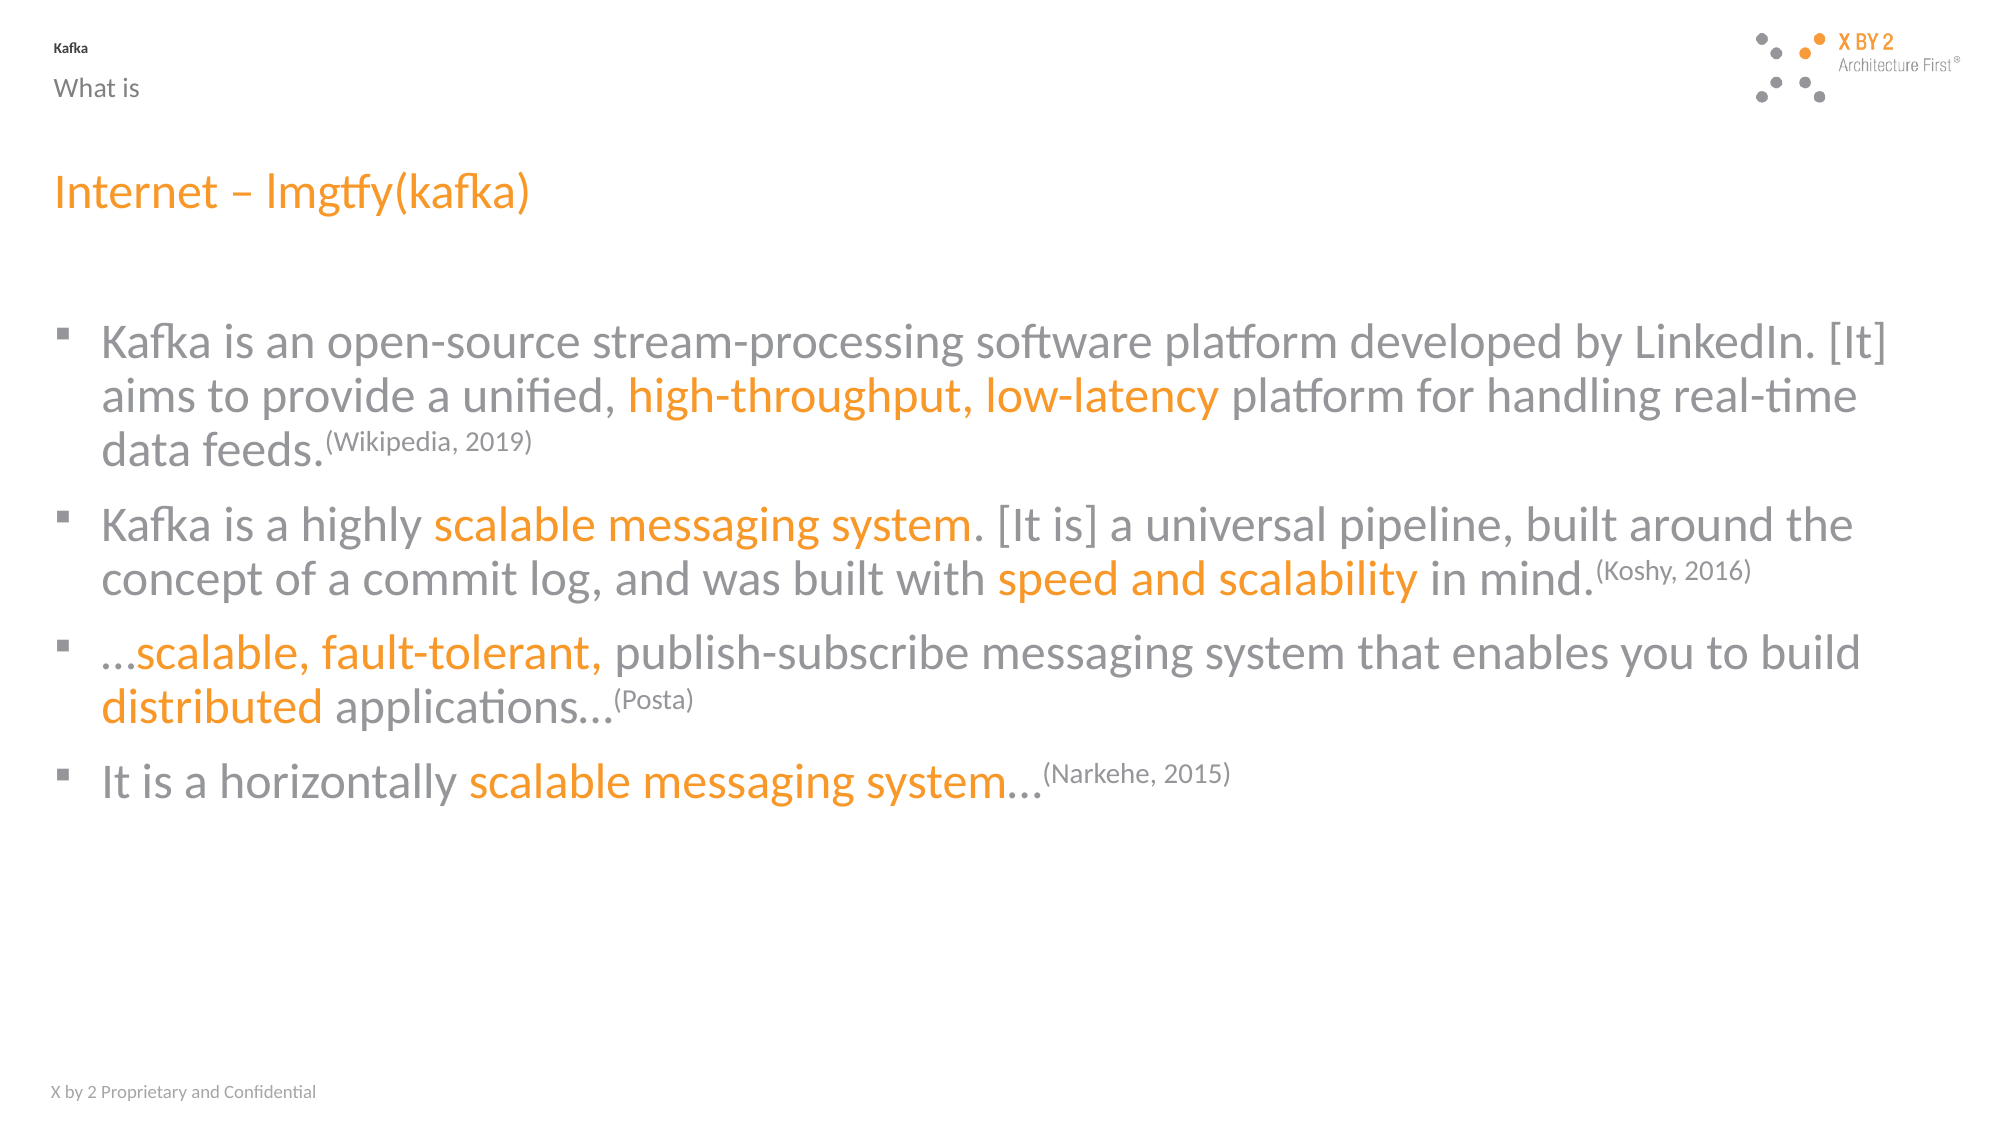

# Kafka
What is
Internet – lmgtfy(kafka)

Kafka is an open-source stream-processing software platform developed by LinkedIn. [It] aims to provide a unified, high-throughput, low-latency platform for handling real-time data feeds.(Wikipedia, 2019)
Kafka is a highly scalable messaging system. [It is] a universal pipeline, built around the concept of a commit log, and was built with speed and scalability in mind.(Koshy, 2016)
…scalable, fault-tolerant, publish-subscribe messaging system that enables you to build distributed applications…(Posta)
It is a horizontally scalable messaging system…(Narkehe, 2015)